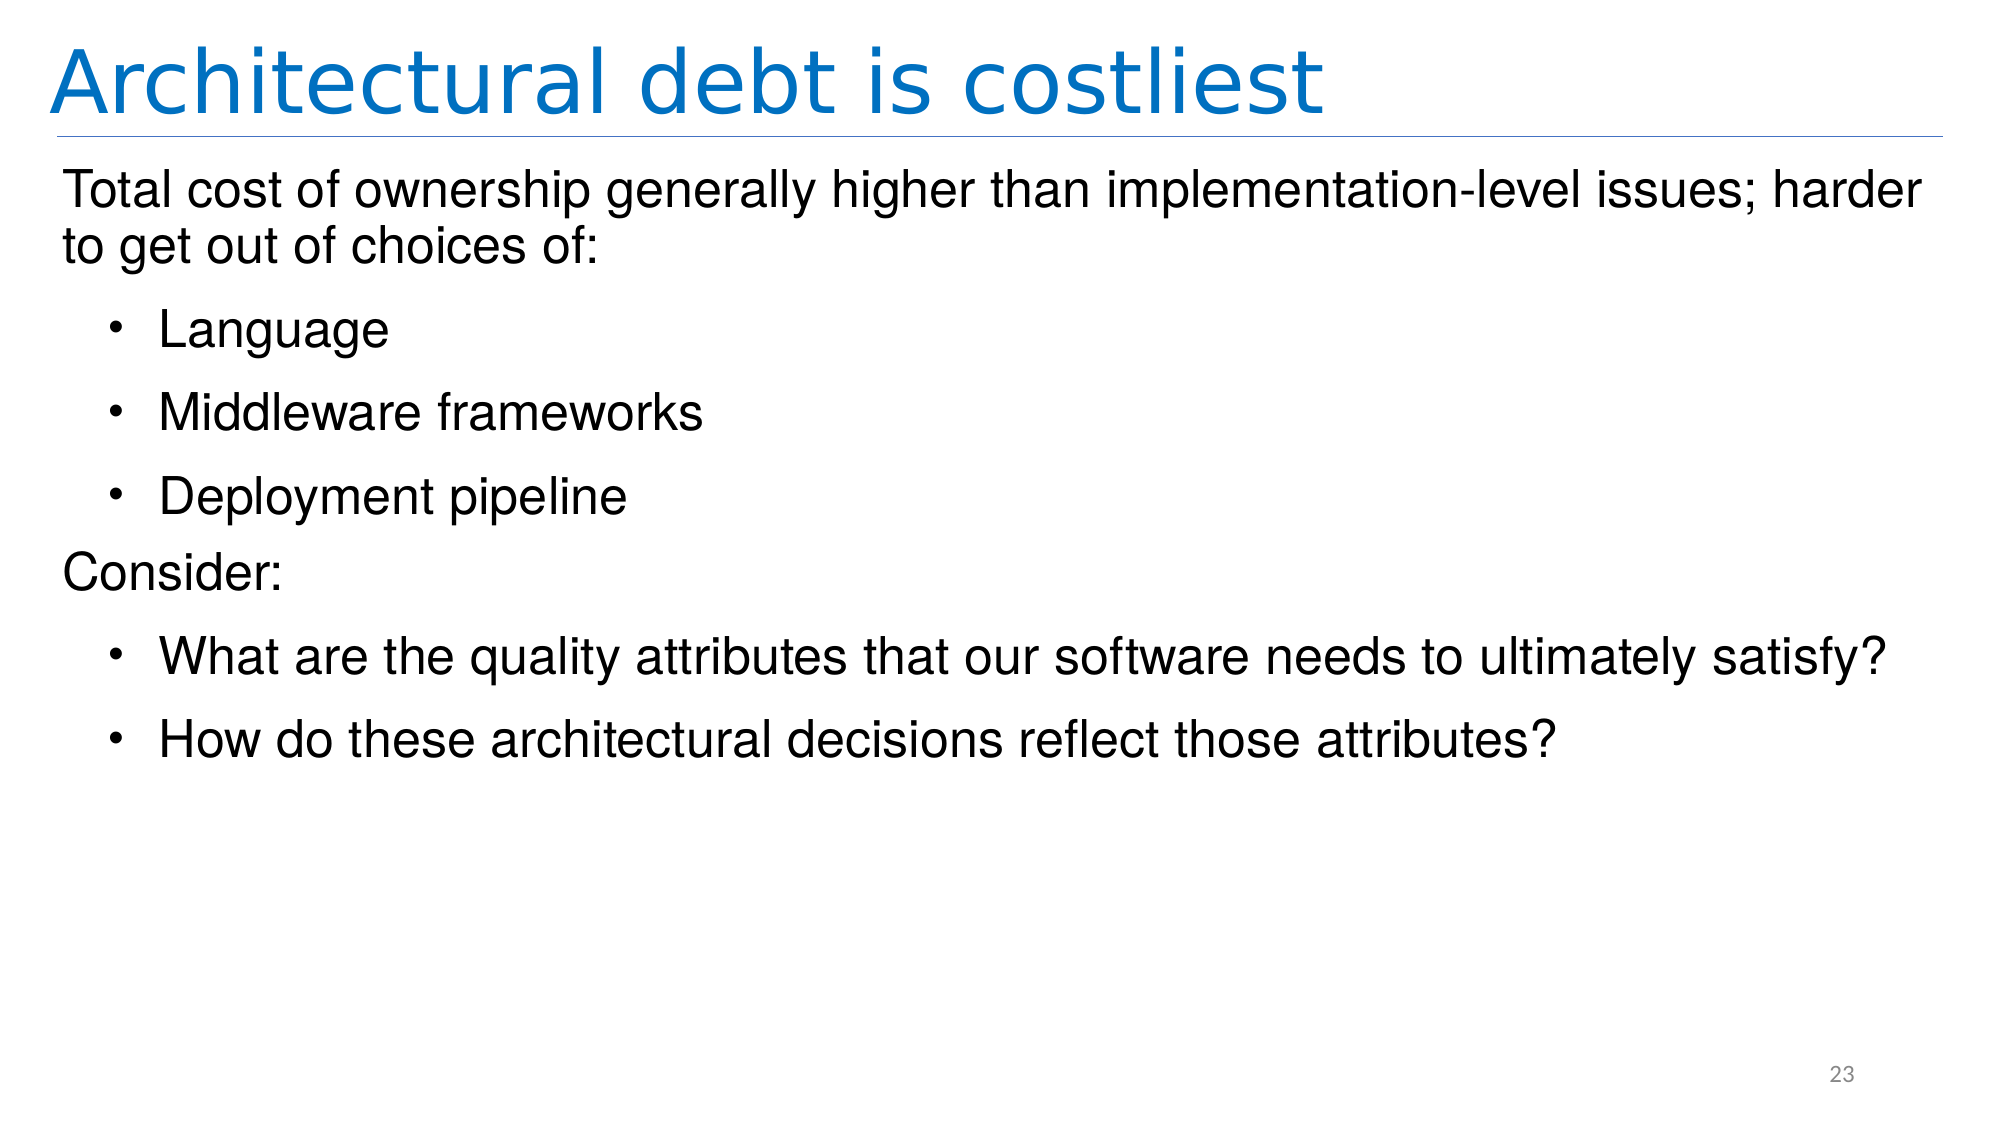

# Architectural debt is costliest
Total cost of ownership generally higher than implementation-level issues; harder to get out of choices of:
Language
Middleware frameworks
Deployment pipeline
Consider:
What are the quality attributes that our software needs to ultimately satisfy?
How do these architectural decisions reflect those attributes?
23